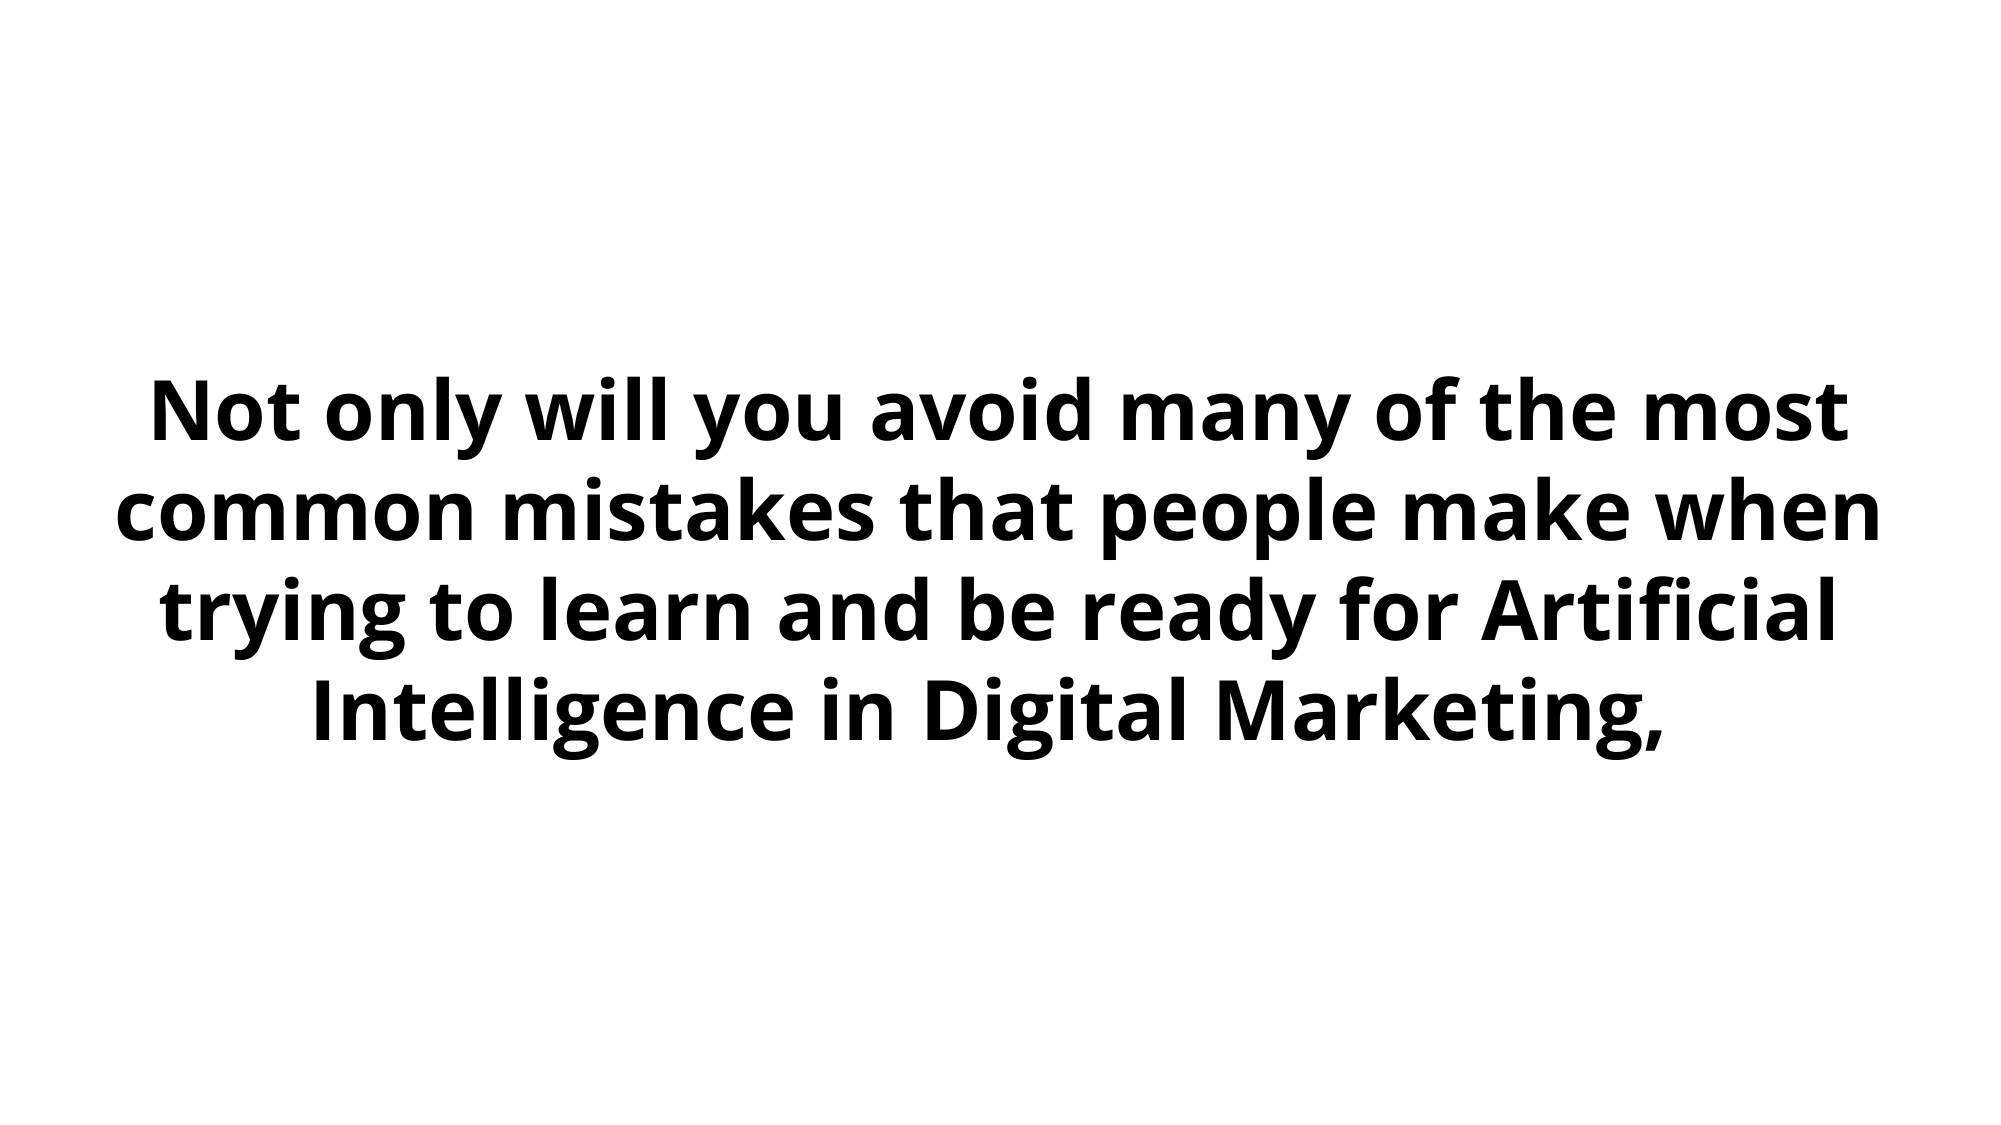

Not only will you avoid many of the most common mistakes that people make when trying to learn and be ready for Artificial Intelligence in Digital Marketing,